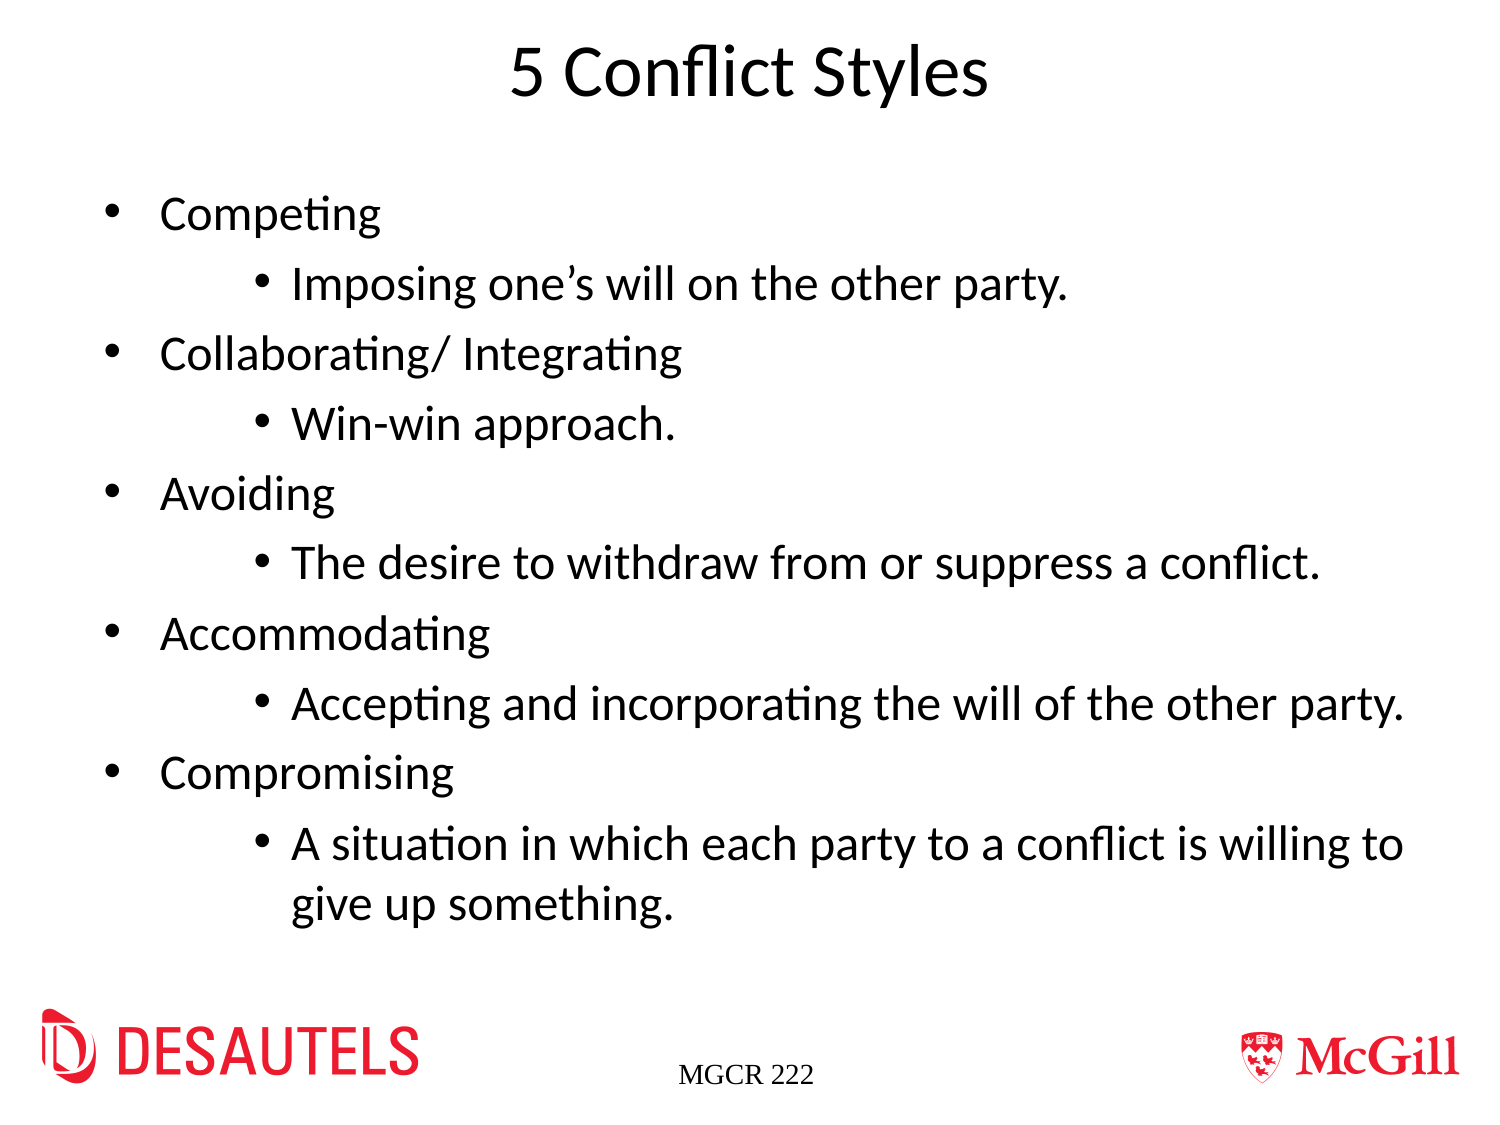

# 5 Conflict Styles
Competing
Imposing one’s will on the other party.
Collaborating/ Integrating
Win-win approach.
Avoiding
The desire to withdraw from or suppress a conflict.
Accommodating
Accepting and incorporating the will of the other party.
Compromising
A situation in which each party to a conflict is willing to give up something.
MGCR 222